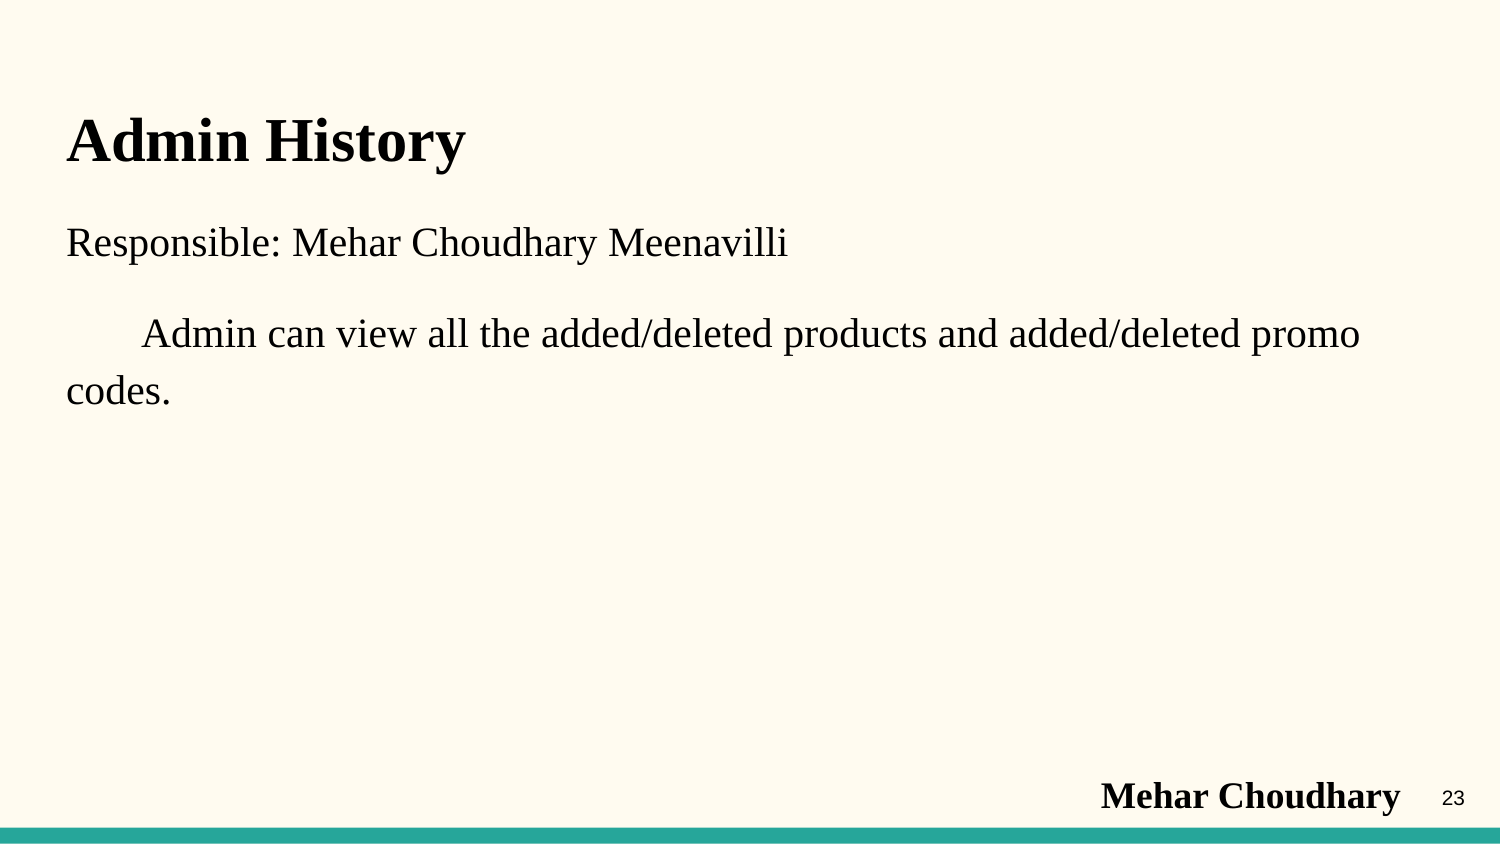

# Admin History
Responsible: Mehar Choudhary Meenavilli
Admin can view all the added/deleted products and added/deleted promo codes.
Mehar Choudhary
23